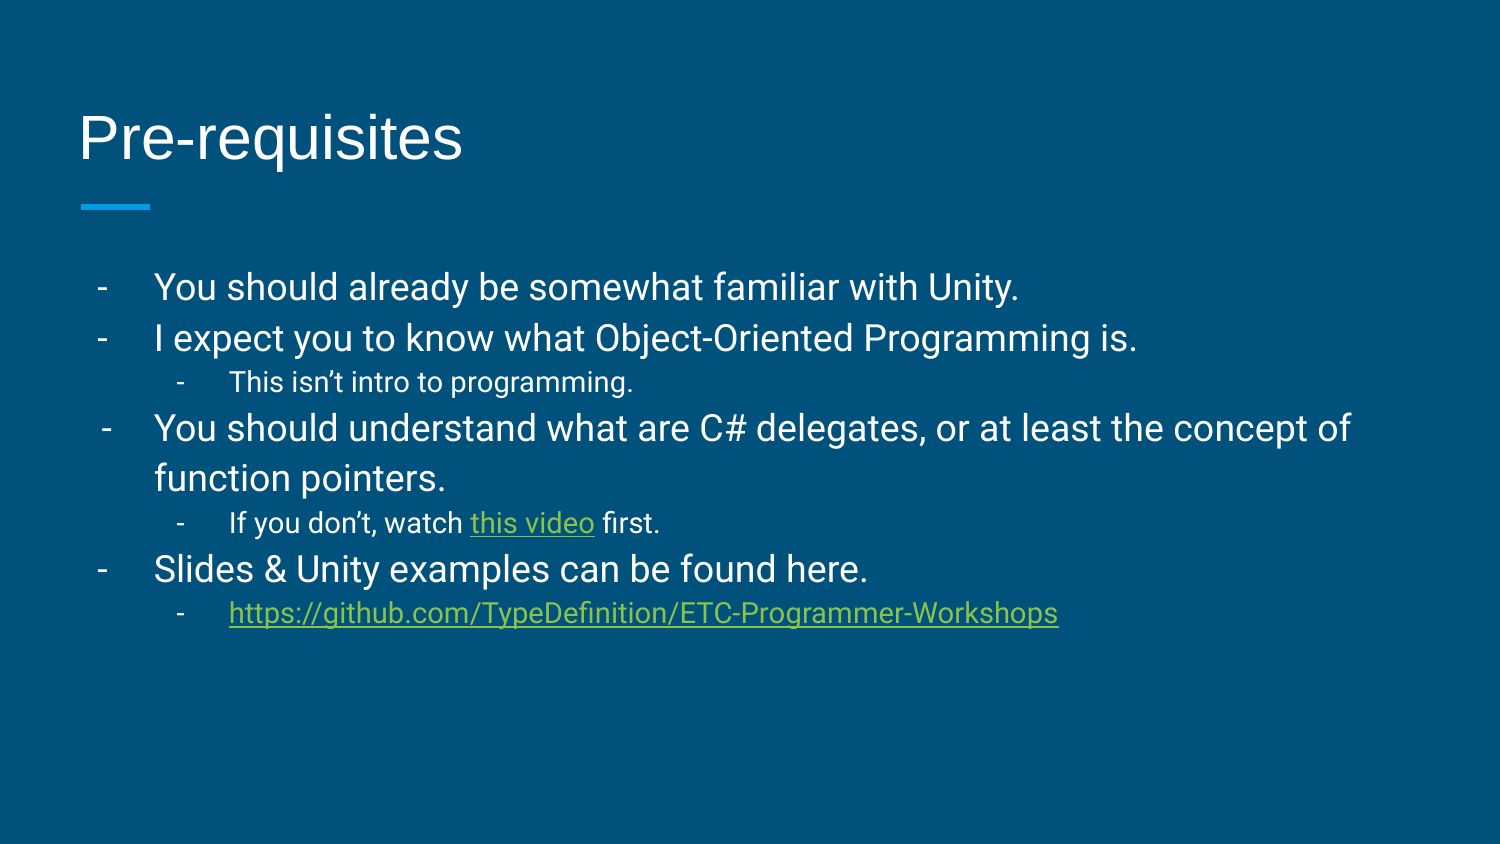

# Pre-requisites
You should already be somewhat familiar with Unity.
I expect you to know what Object-Oriented Programming is.
This isn’t intro to programming.
You should understand what are C# delegates, or at least the concept of function pointers.
If you don’t, watch this video first.
Slides & Unity examples can be found here.
https://github.com/TypeDefinition/ETC-Programmer-Workshops